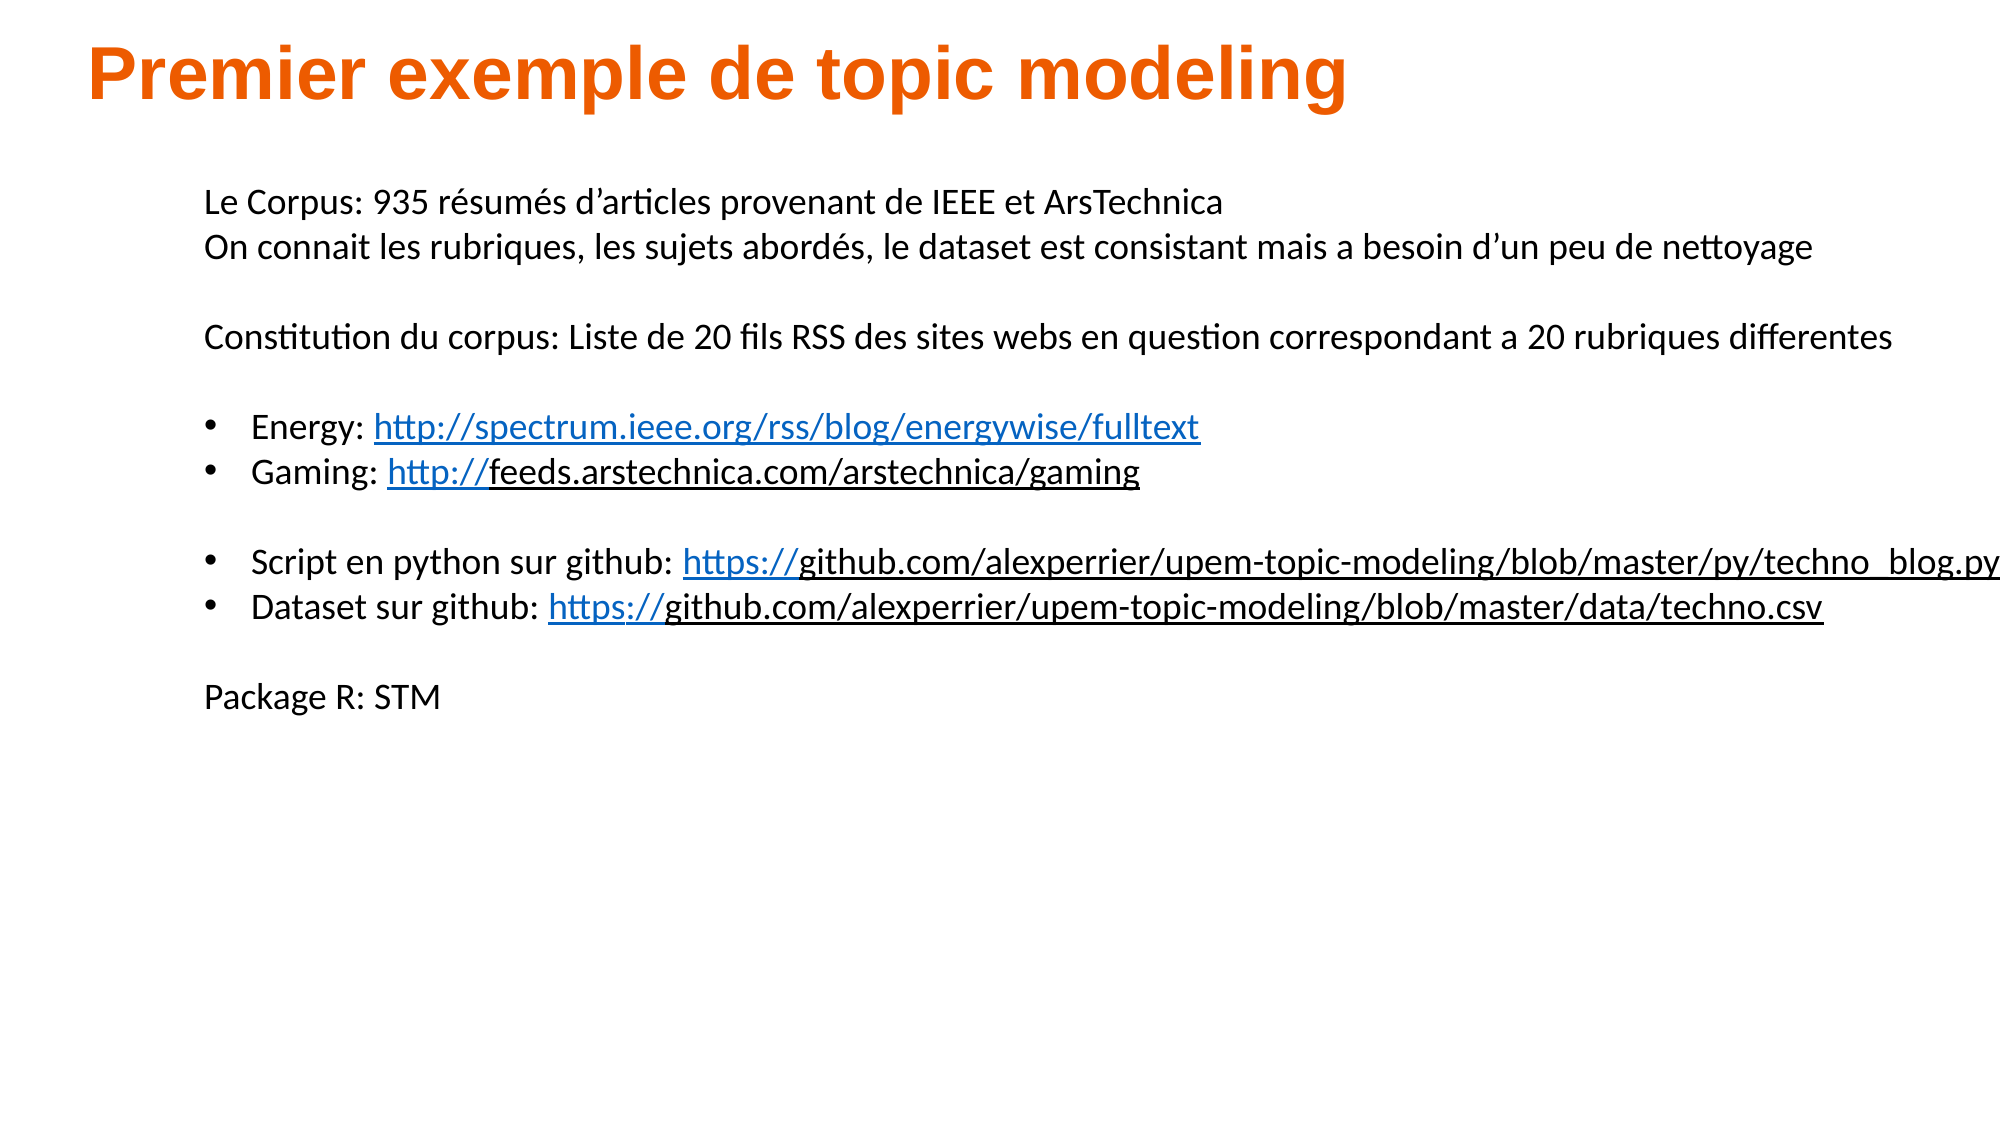

Premier exemple de topic modeling
Le Corpus: 935 résumés d’articles provenant de IEEE et ArsTechnica
On connait les rubriques, les sujets abordés, le dataset est consistant mais a besoin d’un peu de nettoyage

Constitution du corpus: Liste de 20 fils RSS des sites webs en question correspondant a 20 rubriques differentes

Energy: http://spectrum.ieee.org/rss/blog/energywise/fulltext
Gaming: http://feeds.arstechnica.com/arstechnica/gaming

Script en python sur github: https://github.com/alexperrier/upem-topic-modeling/blob/master/py/techno_blog.py
Dataset sur github: https://github.com/alexperrier/upem-topic-modeling/blob/master/data/techno.csv

Package R: STM